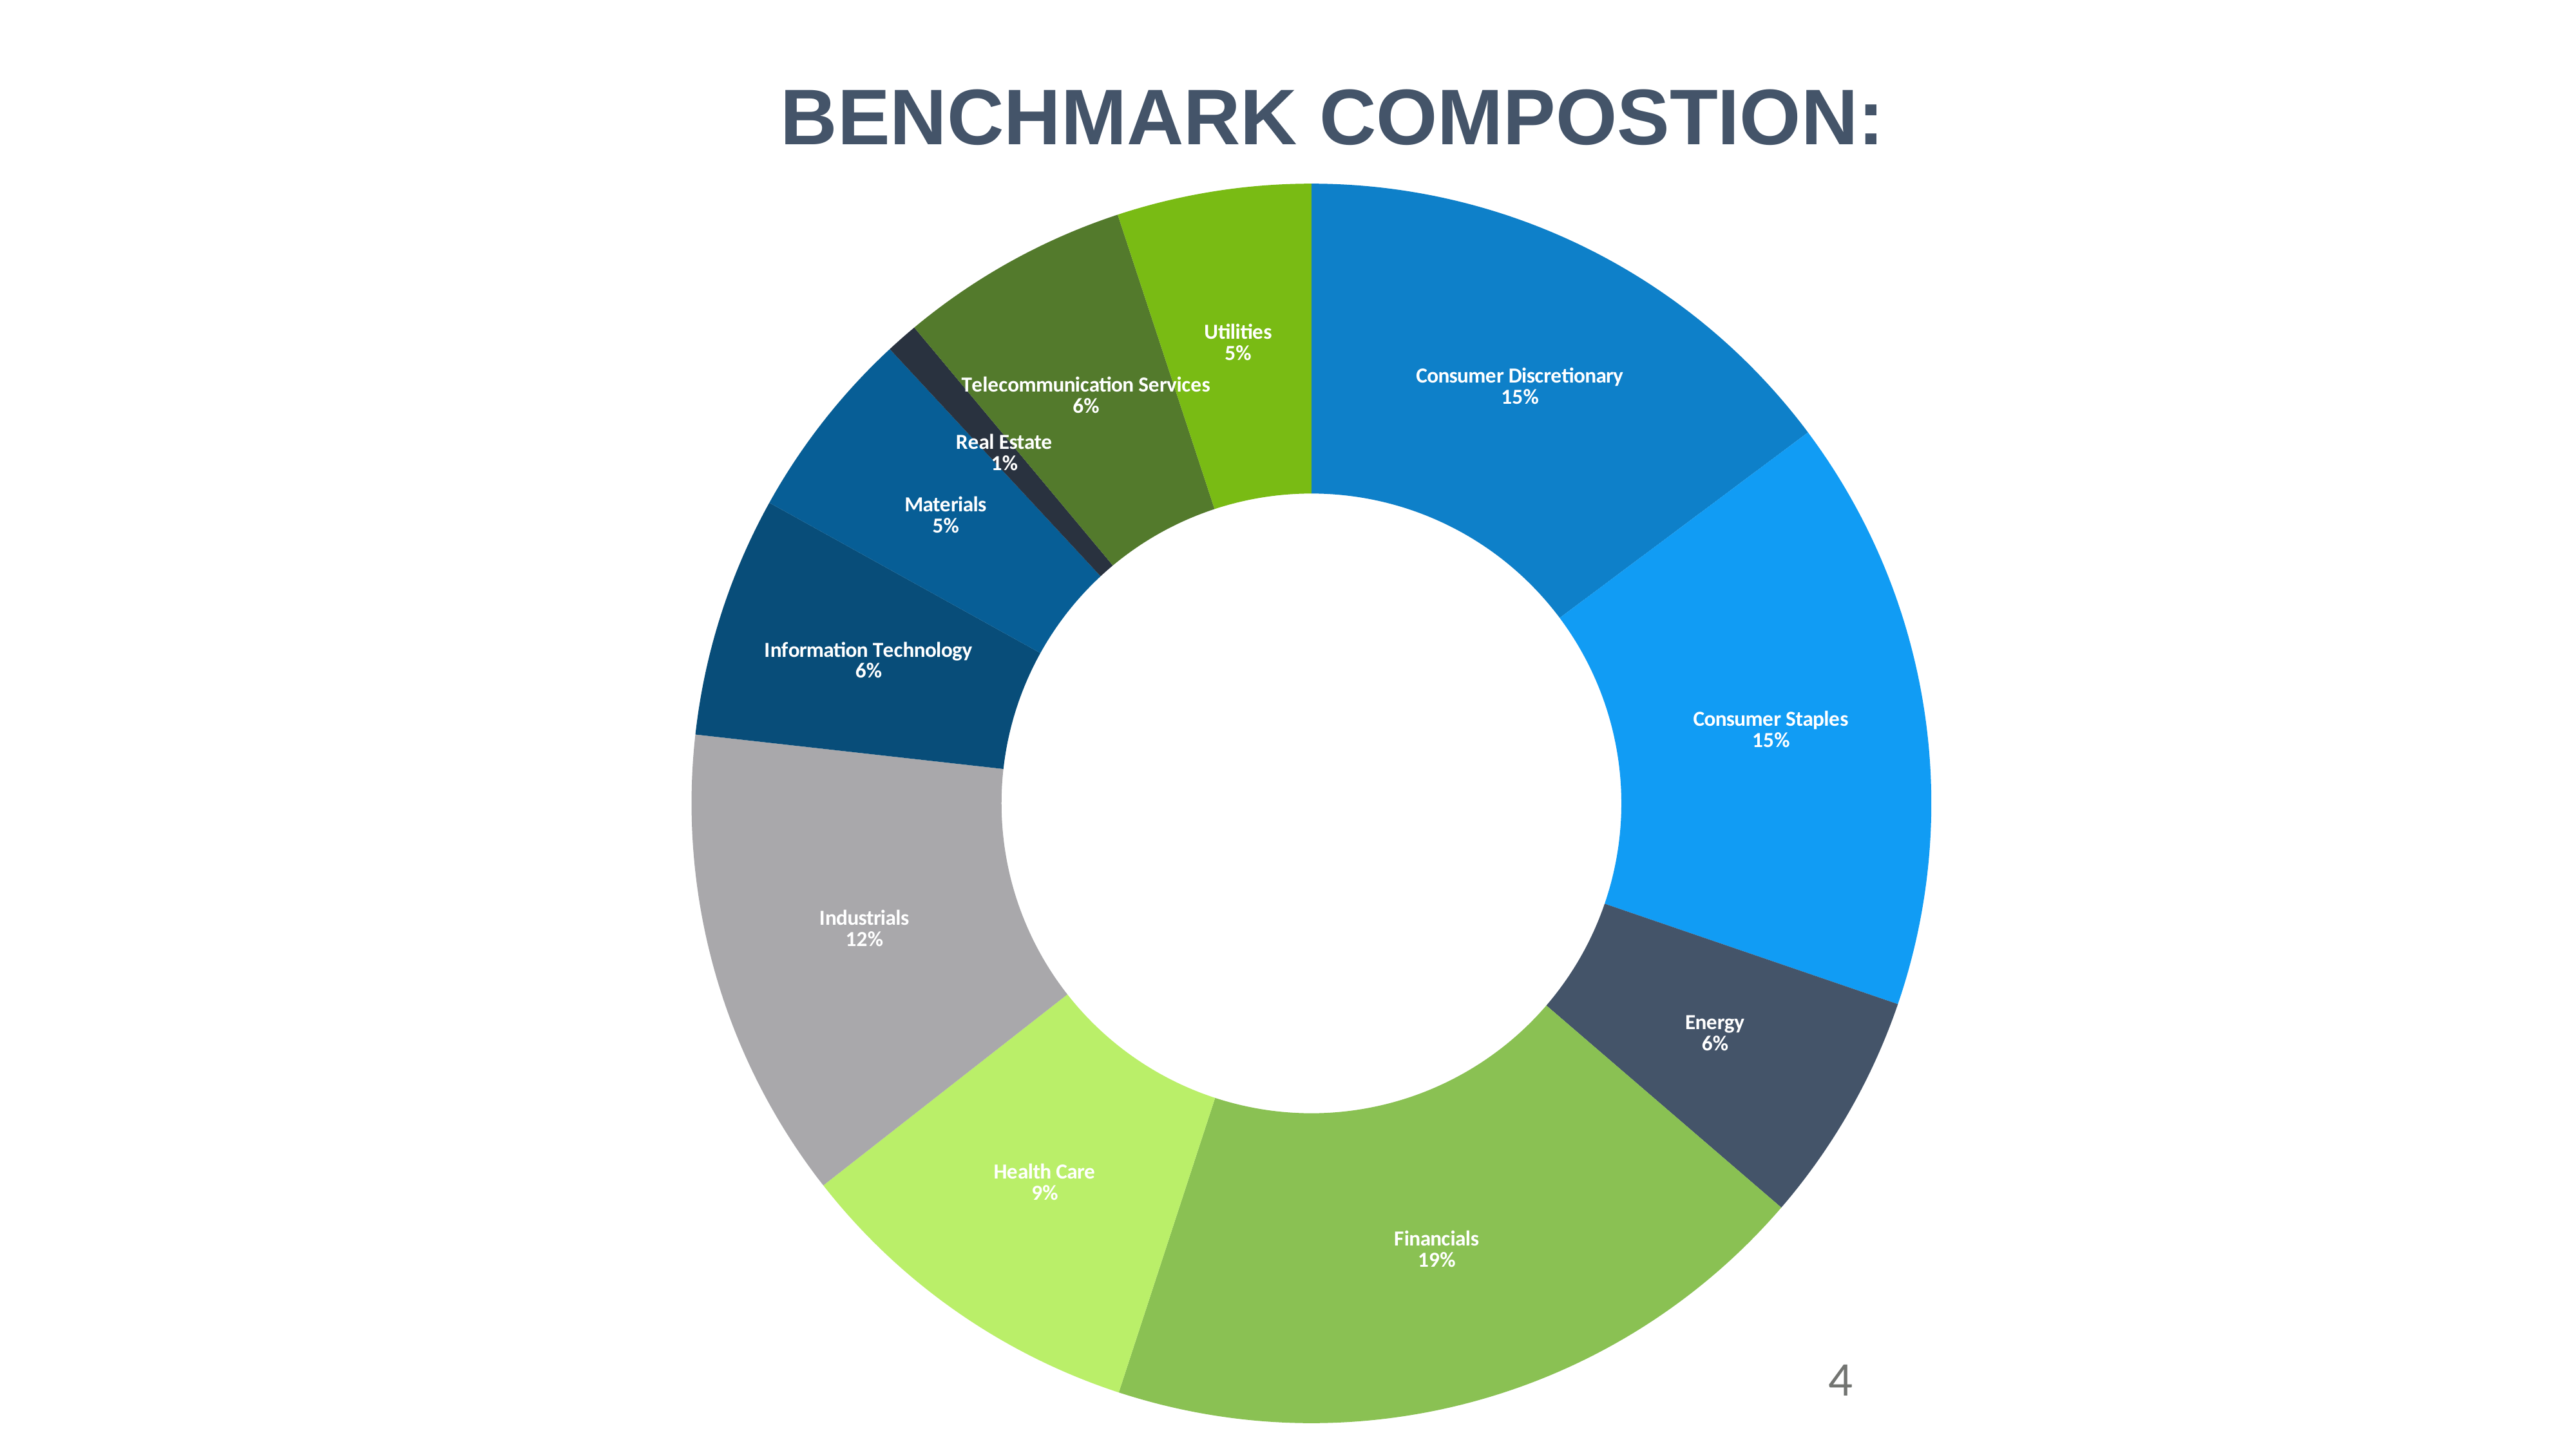

# BENCHMARK COMPOSTION:

### Chart

| Category | Sectors: |
|---|---|
| Consumer Discretionary | 0.147868703680185 |
| Consumer Staples | 0.154637088049261 |
| Energy | 0.0605748733350006 |
| Financials | 0.187213513921443 |
| Health Care | 0.0940007948799698 |
| Industrials | 0.123437015413263 |
| Information Technology | 0.0628749594280203 |
| Materials | 0.0503355084850832 |
| Real Estate | 0.00838699735651022 |
| Telecommunication Services | 0.0600879290998414 |
| Utilities | 0.0505826163514216 |
4